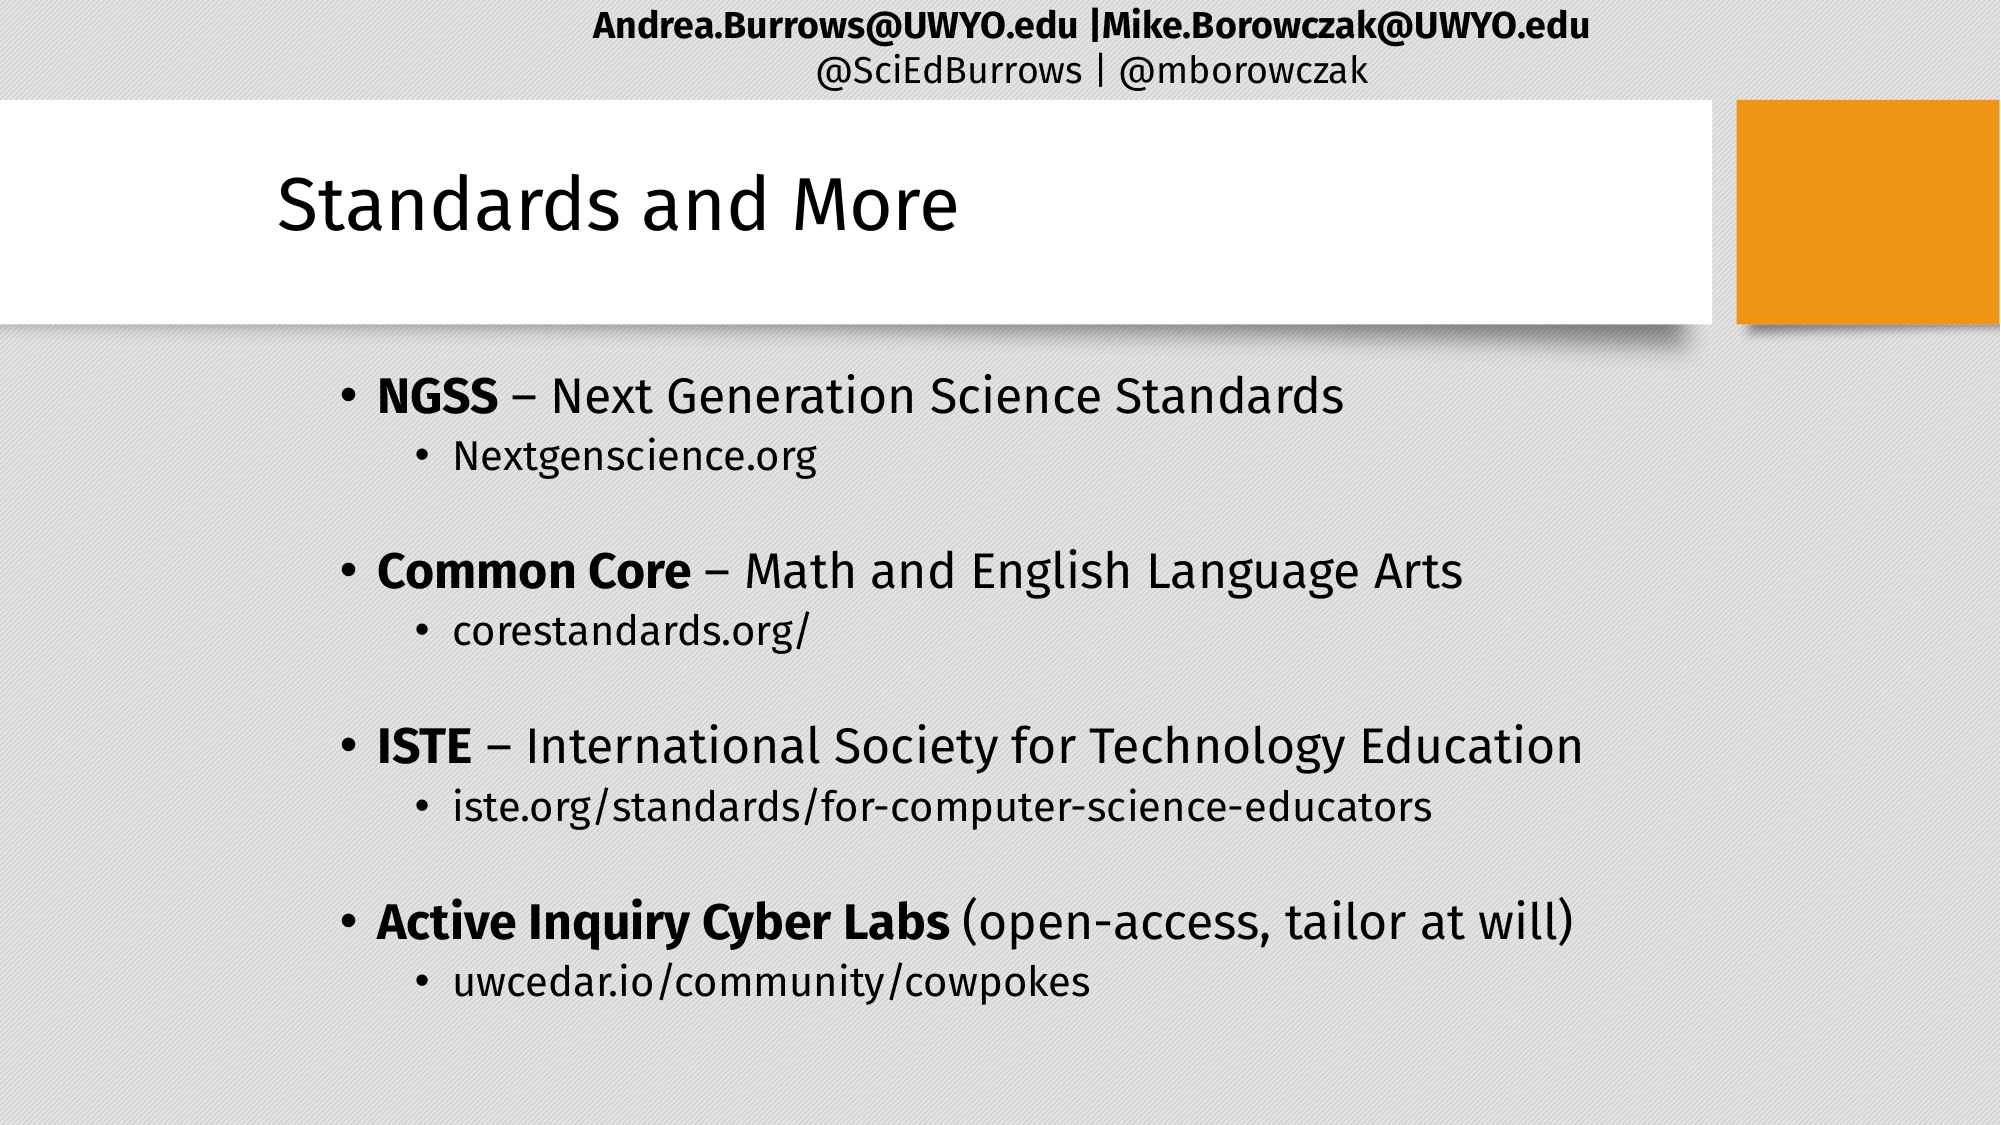

Andrea.Burrows@UWYO.edu |Mike.Borowczak@UWYO.edu
@SciEdBurrows | @mborowczak
# Standards and More
NGSS – Next Generation Science Standards
Nextgenscience.org
Common Core – Math and English Language Arts
corestandards.org/
ISTE – International Society for Technology Education
iste.org/standards/for-computer-science-educators
Active Inquiry Cyber Labs (open-access, tailor at will)
uwcedar.io/community/cowpokes